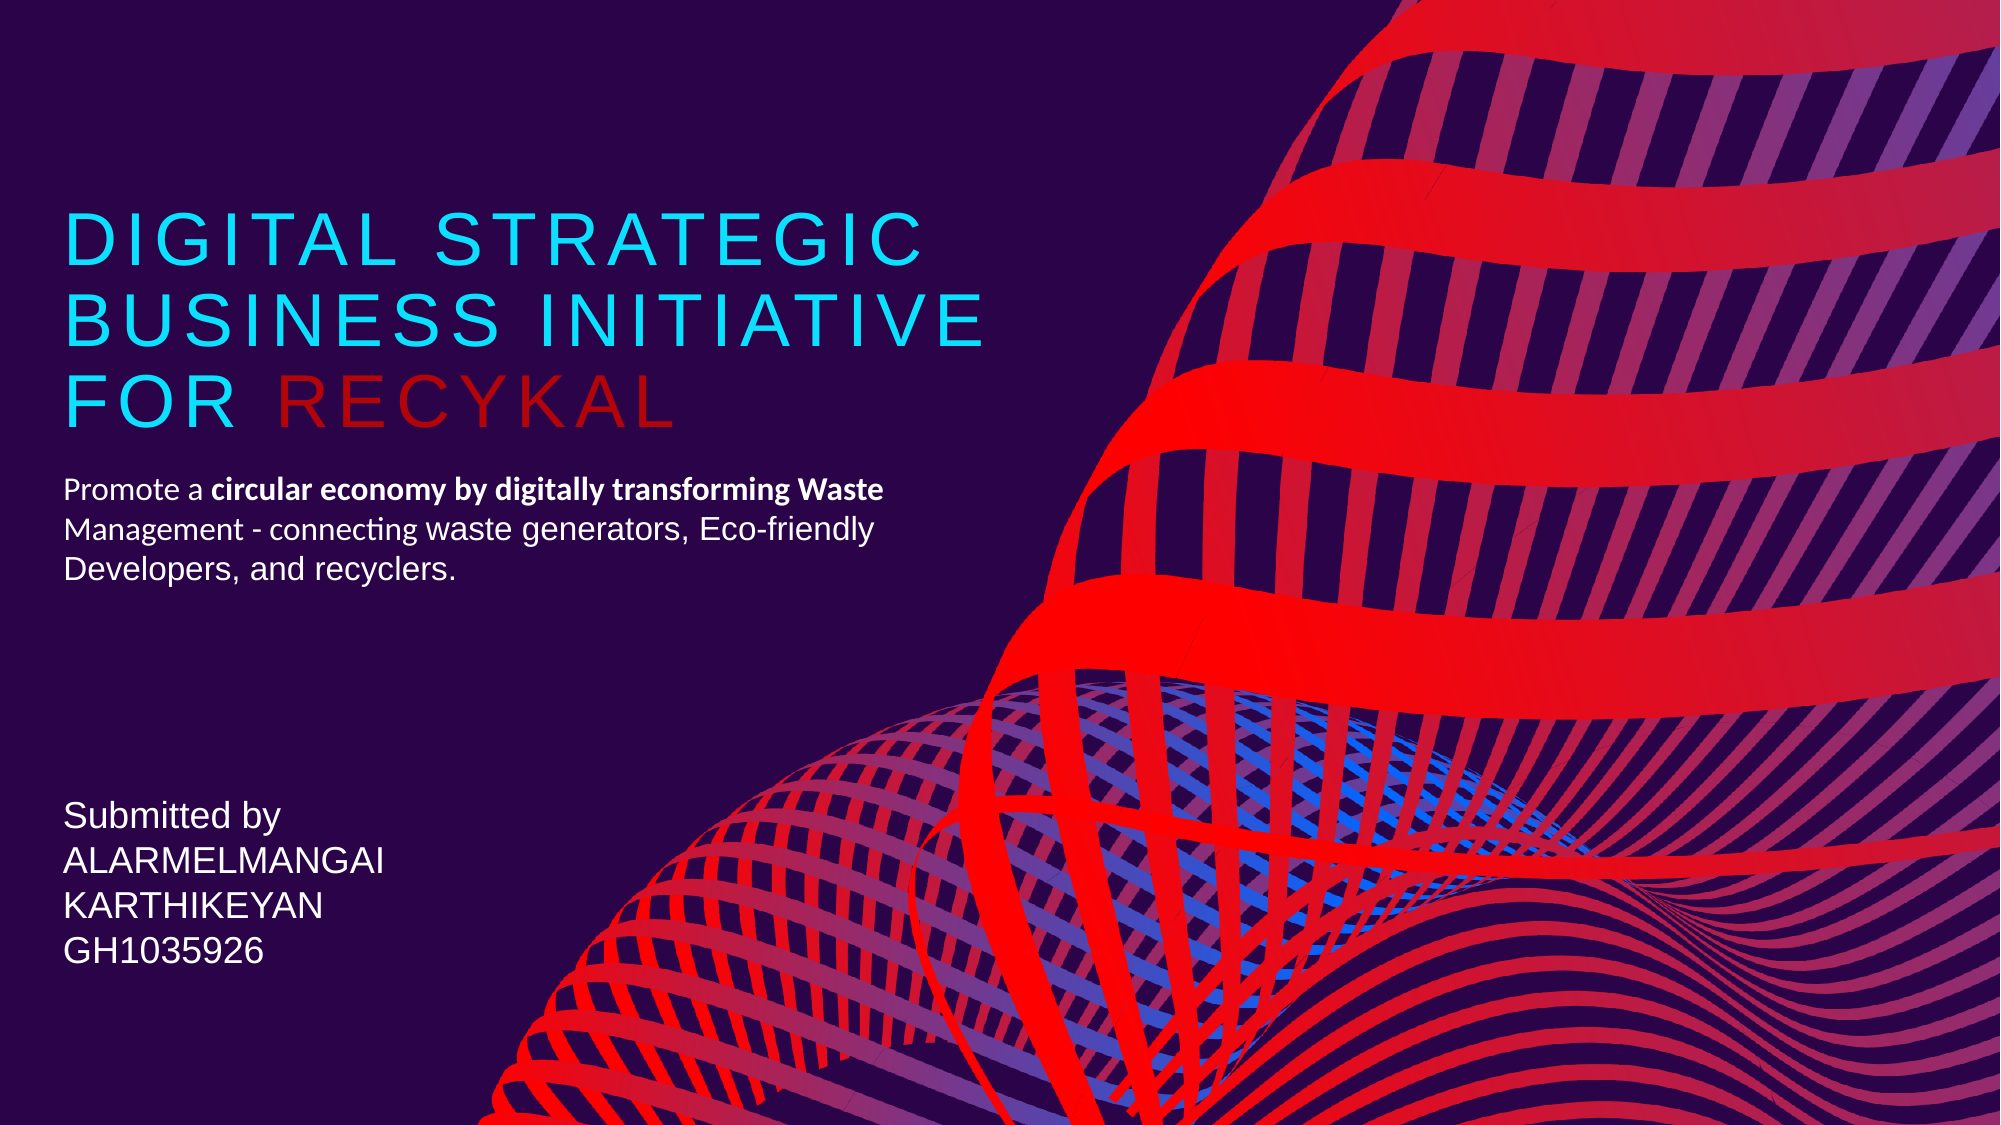

# Digital Strategic Business Initiative for RecykAL
Promote a circular economy by digitally transforming Waste Management - connecting waste generators, Eco-friendly Developers, and recyclers.
Submitted by
ALARMELMANGAI KARTHIKEYAN
GH1035926